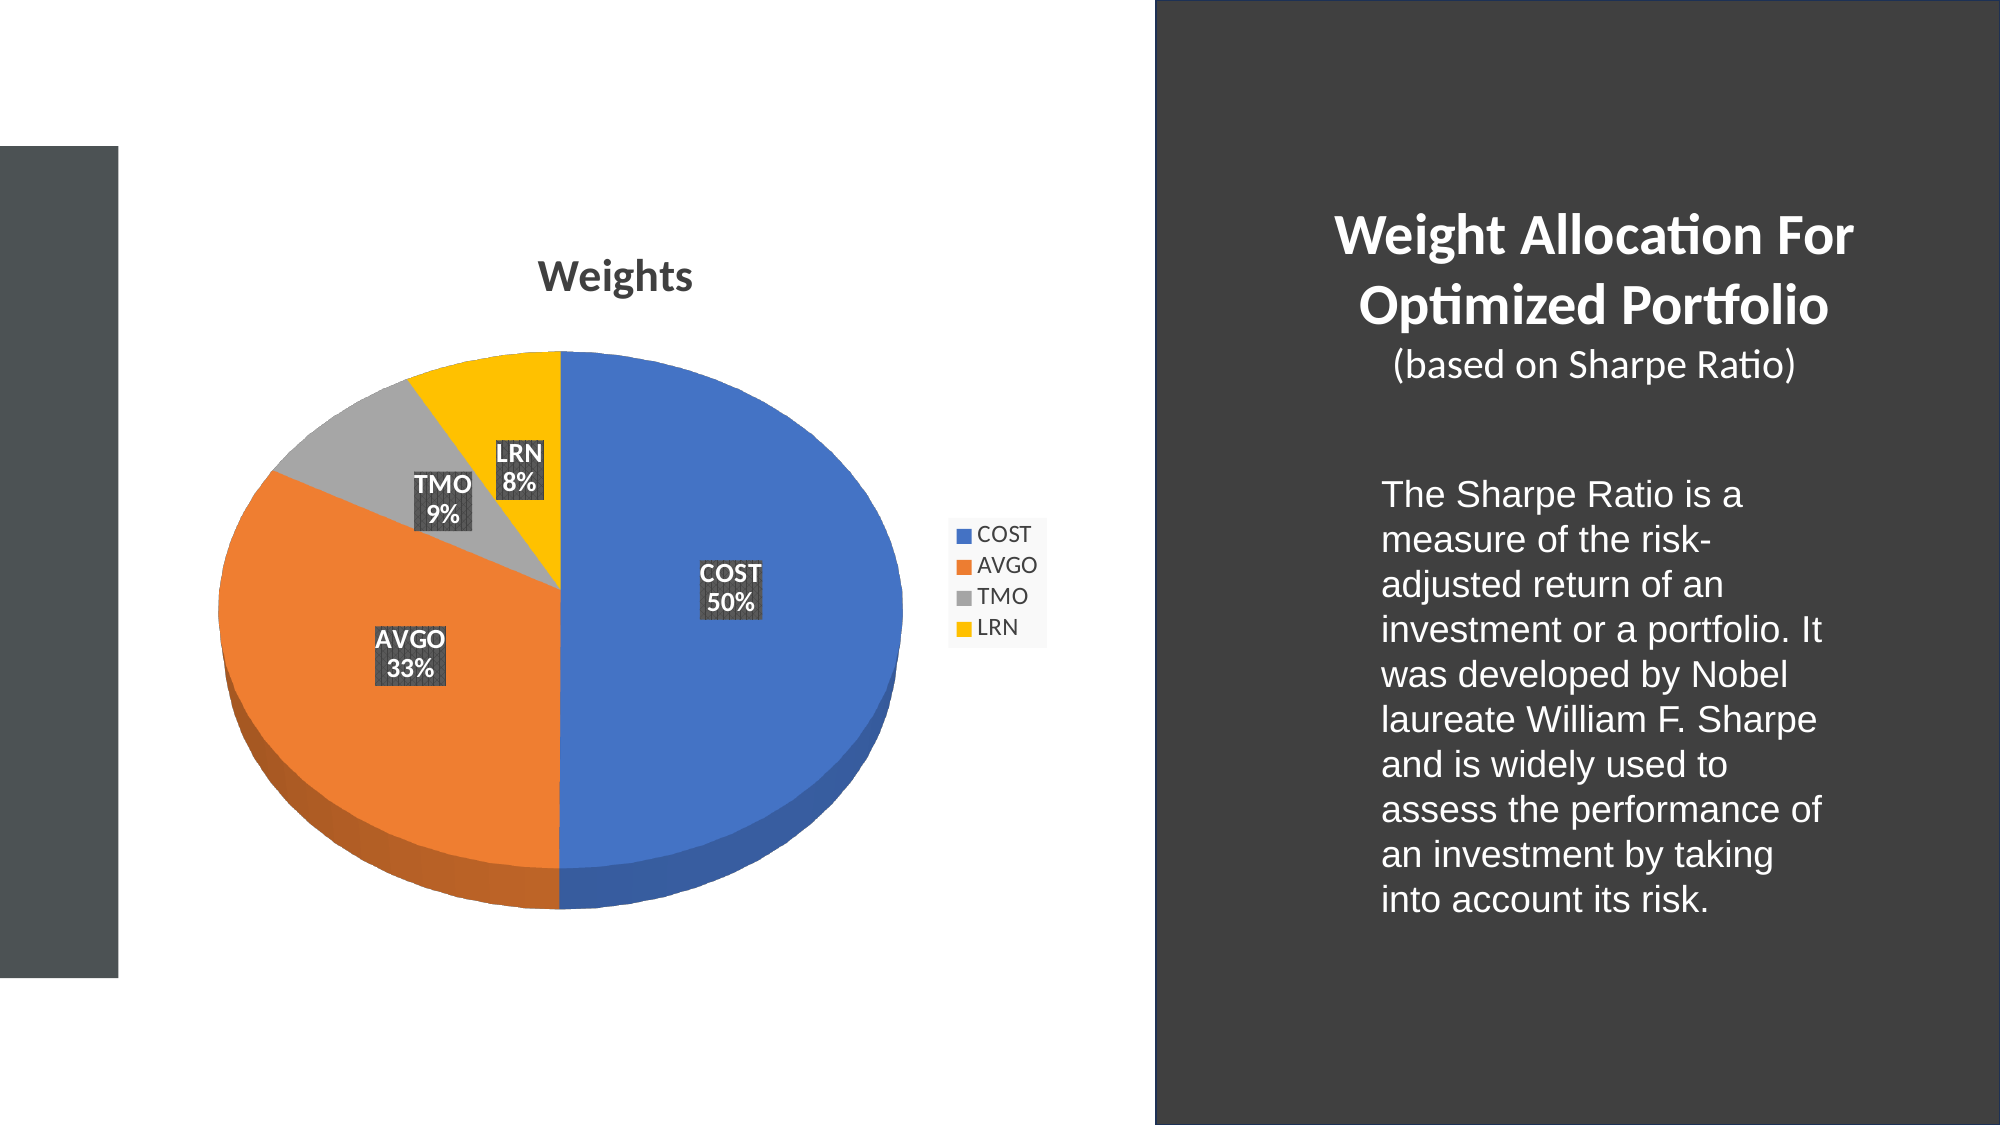

Weight Allocation For Optimized Portfolio
(based on Sharpe Ratio)

[unsupported chart]

The Sharpe Ratio is a measure of the risk-adjusted return of an investment or a portfolio. It was developed by Nobel laureate William F. Sharpe and is widely used to assess the performance of an investment by taking into account its risk.